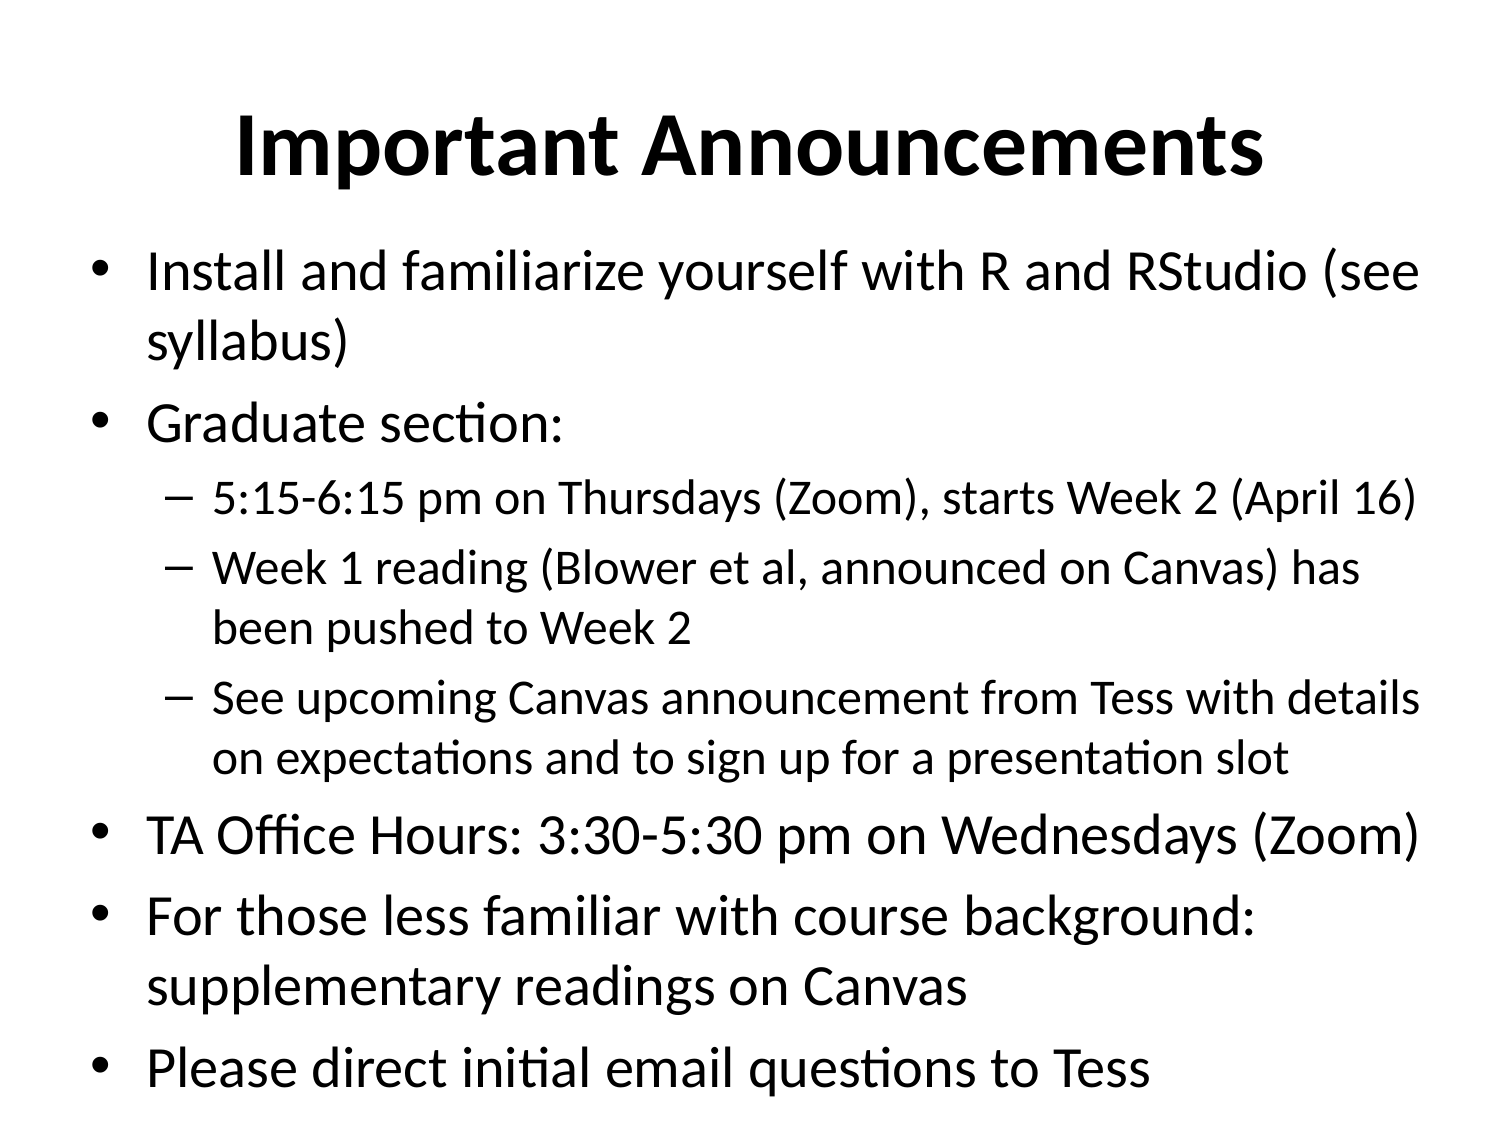

# Important Announcements
Install and familiarize yourself with R and RStudio (see syllabus)
Graduate section:
5:15-6:15 pm on Thursdays (Zoom), starts Week 2 (April 16)
Week 1 reading (Blower et al, announced on Canvas) has been pushed to Week 2
See upcoming Canvas announcement from Tess with details on expectations and to sign up for a presentation slot
TA Office Hours: 3:30-5:30 pm on Wednesdays (Zoom)
For those less familiar with course background: supplementary readings on Canvas
Please direct initial email questions to Tess